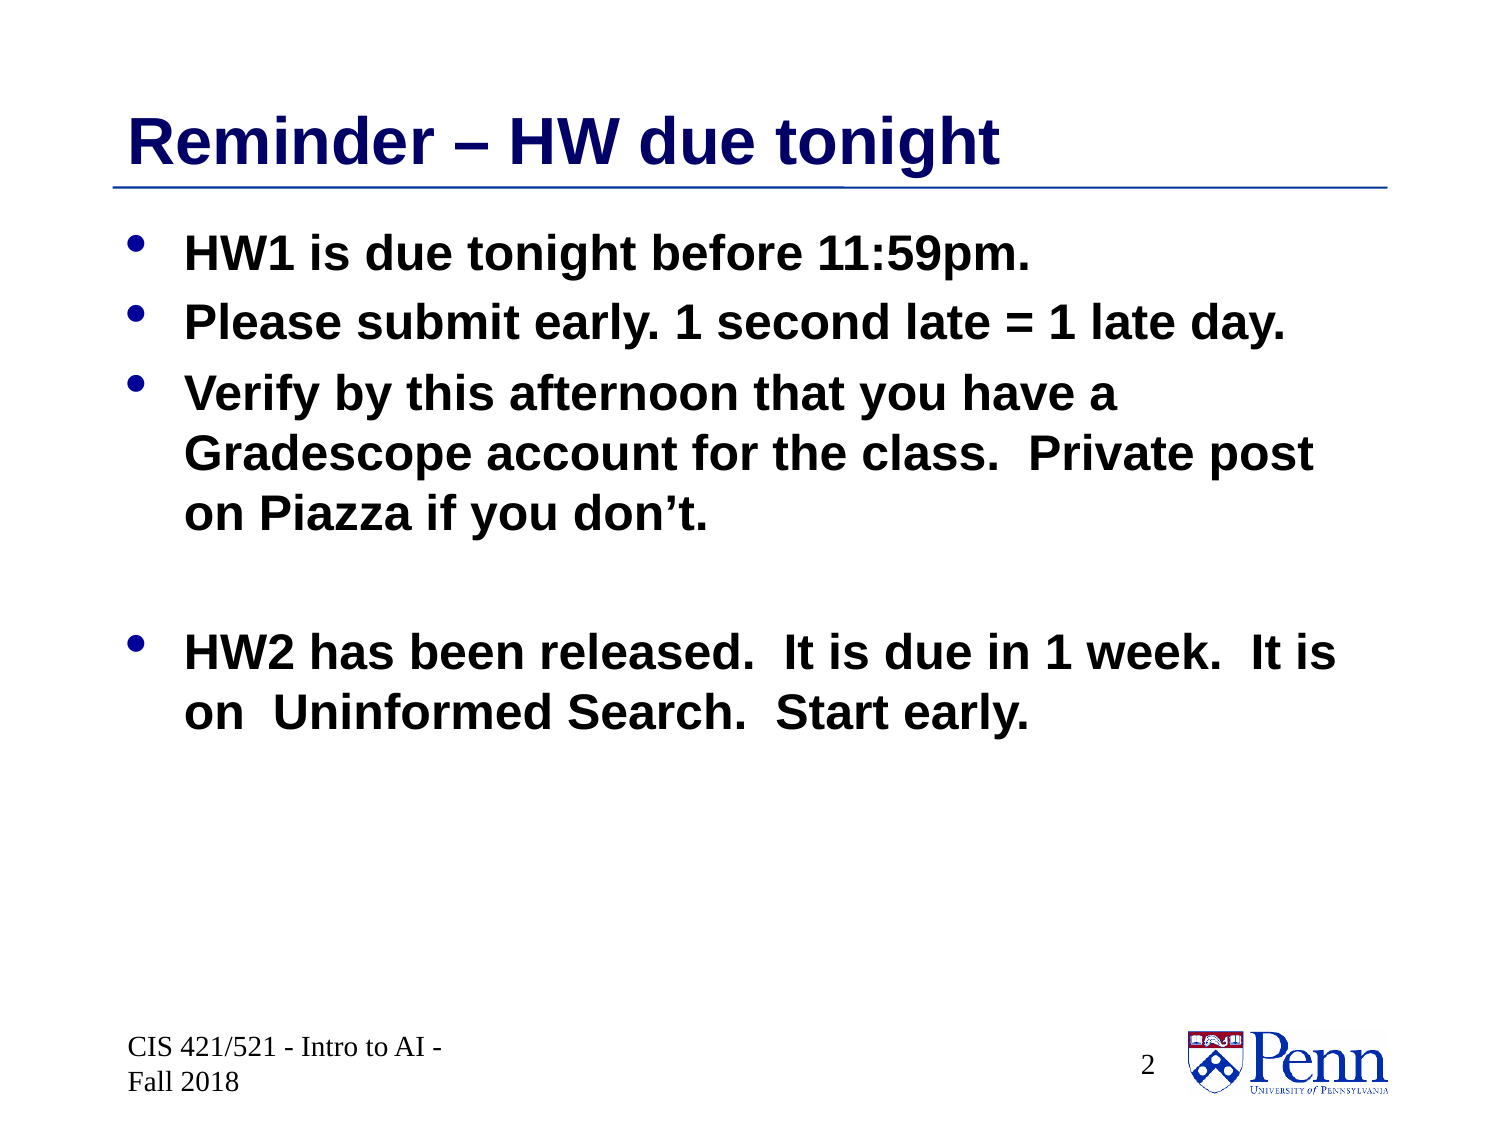

# Reminder – HW due tonight
HW1 is due tonight before 11:59pm.
Please submit early. 1 second late = 1 late day.
Verify by this afternoon that you have a Gradescope account for the class.  Private post on Piazza if you don’t.

HW2 has been released.  It is due in 1 week.  It is on  Uninformed Search.  Start early.

CIS 421/521 - Intro to AI - Fall 2018
       2